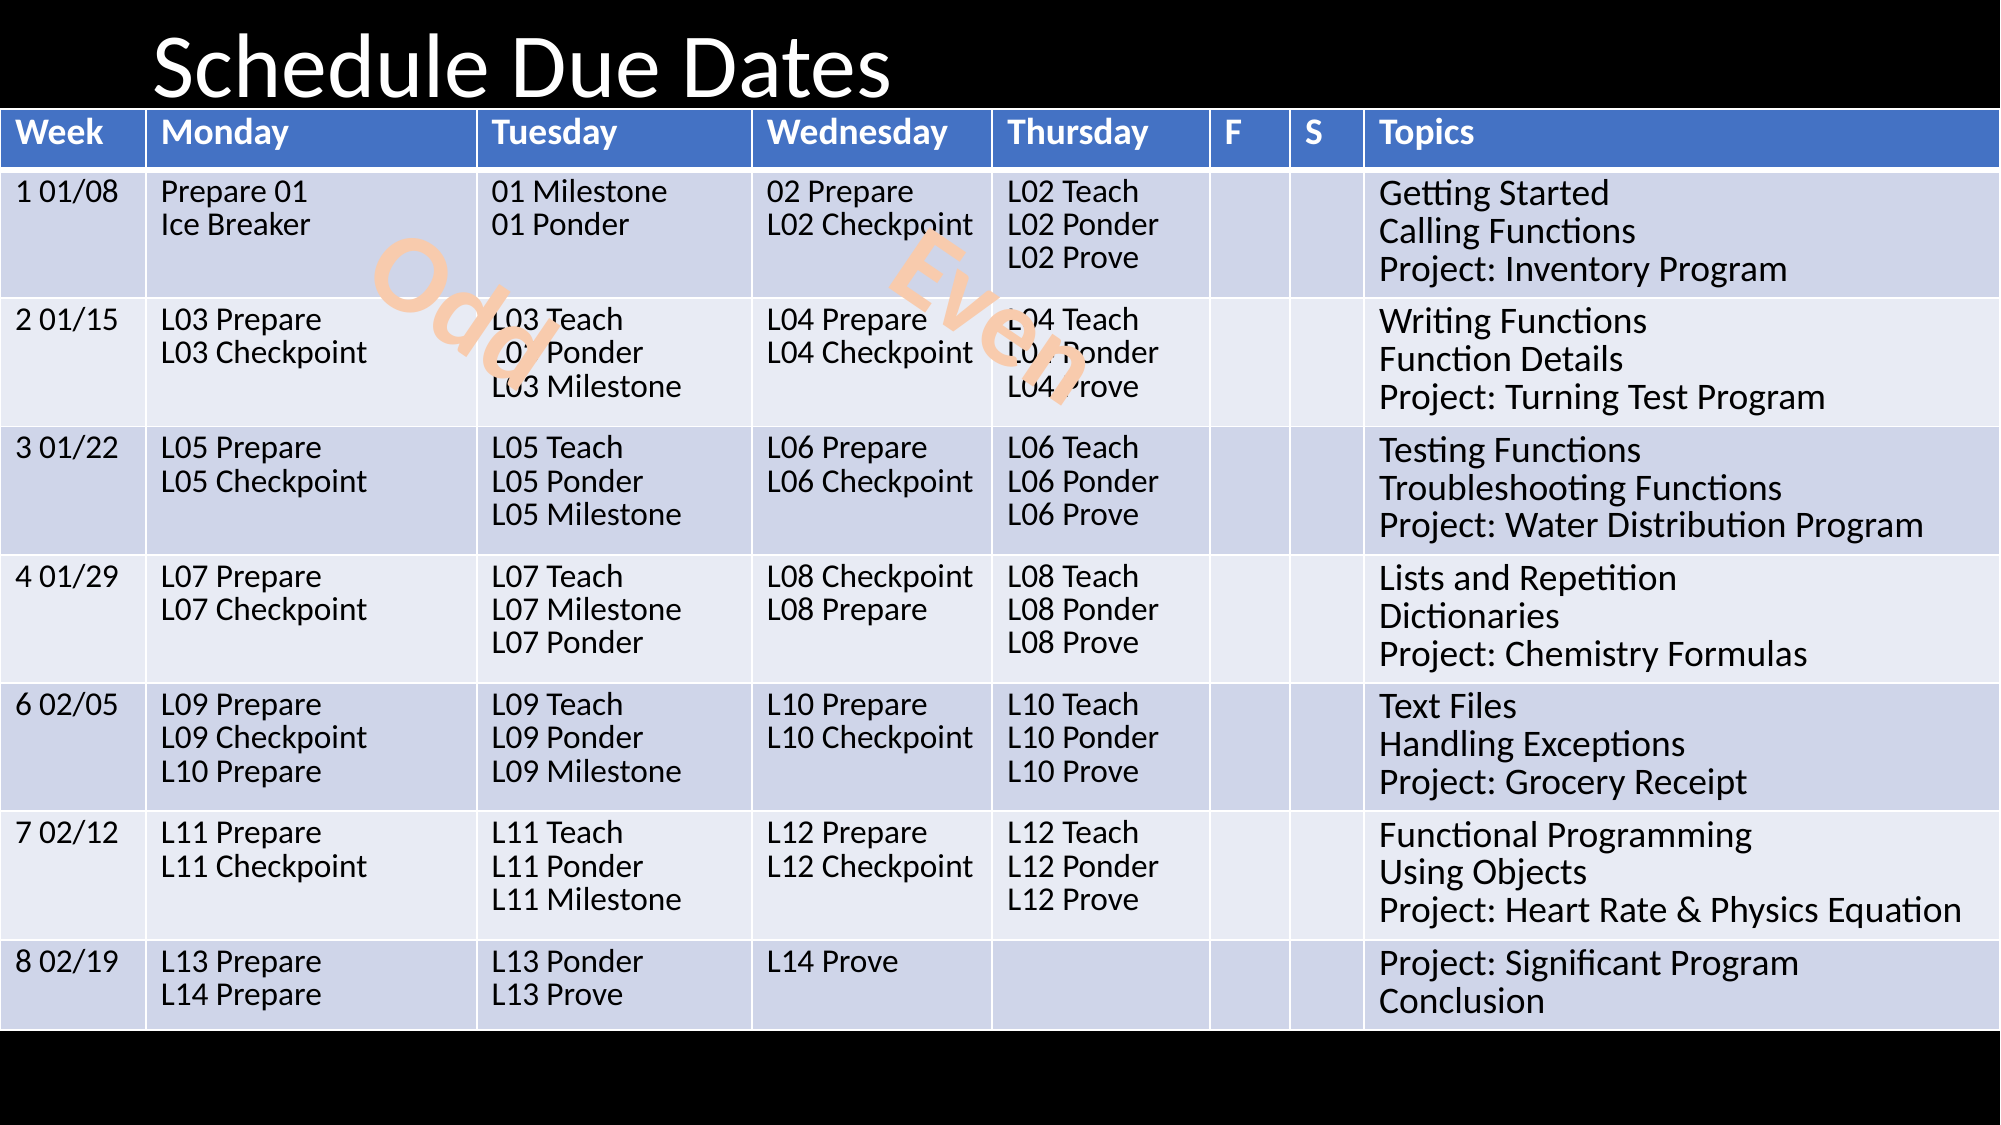

# Schedule Due Dates
| Week | Monday | Tuesday | Wednesday | Thursday | F | S | Topics |
| --- | --- | --- | --- | --- | --- | --- | --- |
| 1 01/08 | Prepare 01 Ice Breaker | 01 Milestone 01 Ponder | 02 Prepare L02 Checkpoint | L02 Teach L02 Ponder L02 Prove |  |  | Getting Started Calling Functions Project: Inventory Program |
| 2 01/15 | L03 Prepare L03 Checkpoint | L03 Teach L03 Ponder L03 Milestone | L04 Prepare L04 Checkpoint | L04 Teach L04 Ponder L04 Prove |  |  | Writing Functions Function Details Project: Turning Test Program |
| 3 01/22 | L05 Prepare L05 Checkpoint | L05 Teach L05 Ponder L05 Milestone | L06 Prepare L06 Checkpoint | L06 Teach L06 Ponder L06 Prove |  |  | Testing Functions Troubleshooting Functions Project: Water Distribution Program |
| 4 01/29 | L07 Prepare L07 Checkpoint | L07 Teach L07 Milestone L07 Ponder | L08 Checkpoint L08 Prepare | L08 Teach L08 Ponder L08 Prove |  |  | Lists and Repetition Dictionaries Project: Chemistry Formulas |
| 6 02/05 | L09 Prepare L09 Checkpoint L10 Prepare | L09 Teach L09 Ponder L09 Milestone | L10 Prepare L10 Checkpoint | L10 Teach L10 Ponder L10 Prove |  |  | Text Files Handling Exceptions Project: Grocery Receipt |
| 7 02/12 | L11 Prepare L11 Checkpoint | L11 Teach L11 Ponder L11 Milestone | L12 Prepare L12 Checkpoint | L12 Teach L12 Ponder L12 Prove |  |  | Functional Programming Using Objects Project: Heart Rate & Physics Equation |
| 8 02/19 | L13 Prepare L14 Prepare | L13 Ponder L13 Prove | L14 Prove |  |  |  | Project: Significant Program Conclusion |
Odd
Even